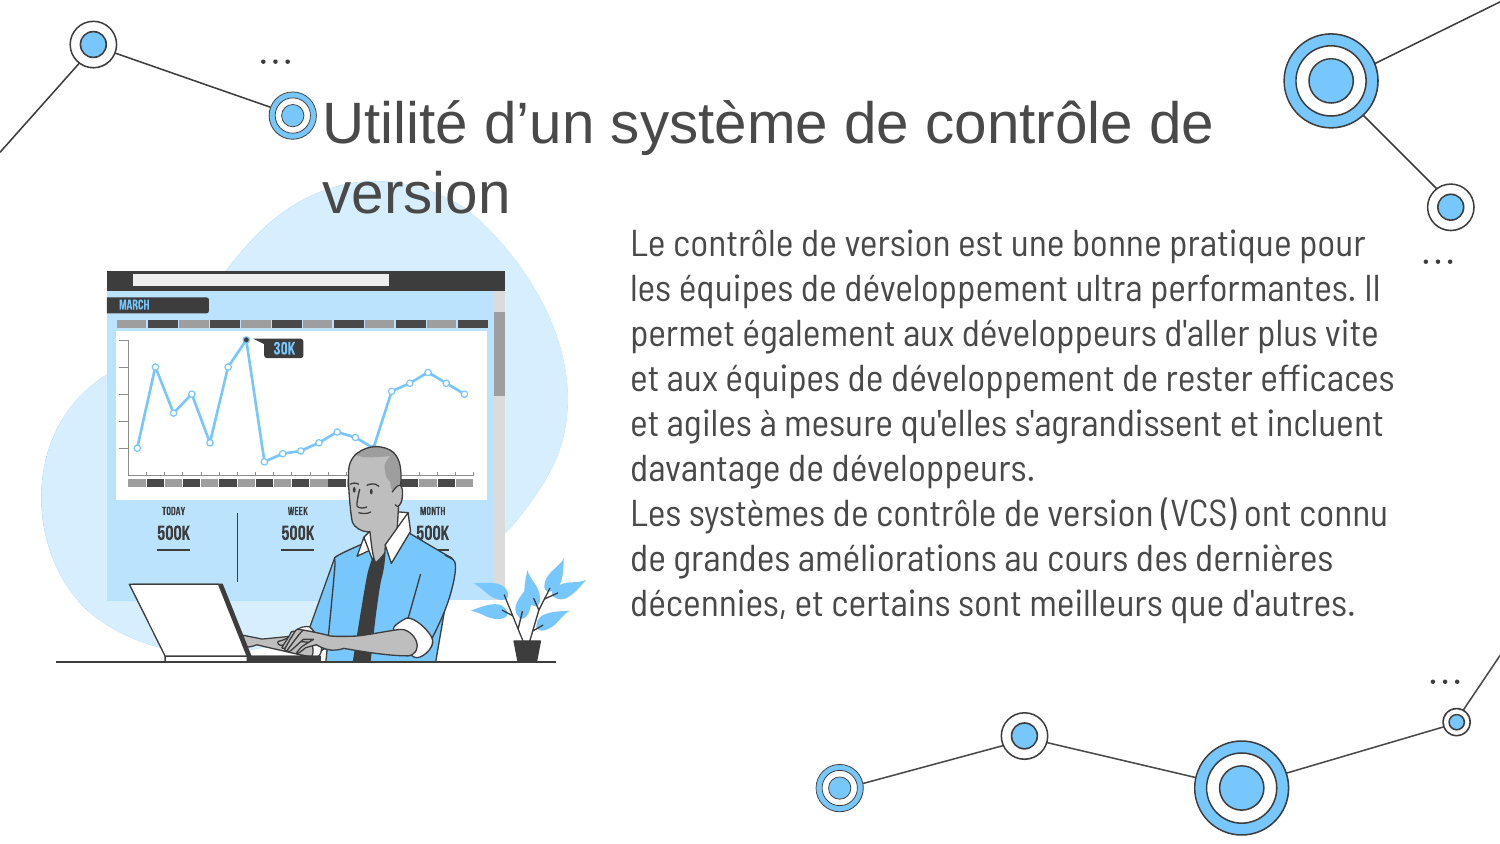

# Utilité d’un système de contrôle de version

Le contrôle de version est une bonne pratique pour les équipes de développement ultra performantes. Il permet également aux développeurs d'aller plus vite et aux équipes de développement de rester efficaces et agiles à mesure qu'elles s'agrandissent et incluent davantage de développeurs.
Les systèmes de contrôle de version (VCS) ont connu de grandes améliorations au cours des dernières décennies, et certains sont meilleurs que d'autres.